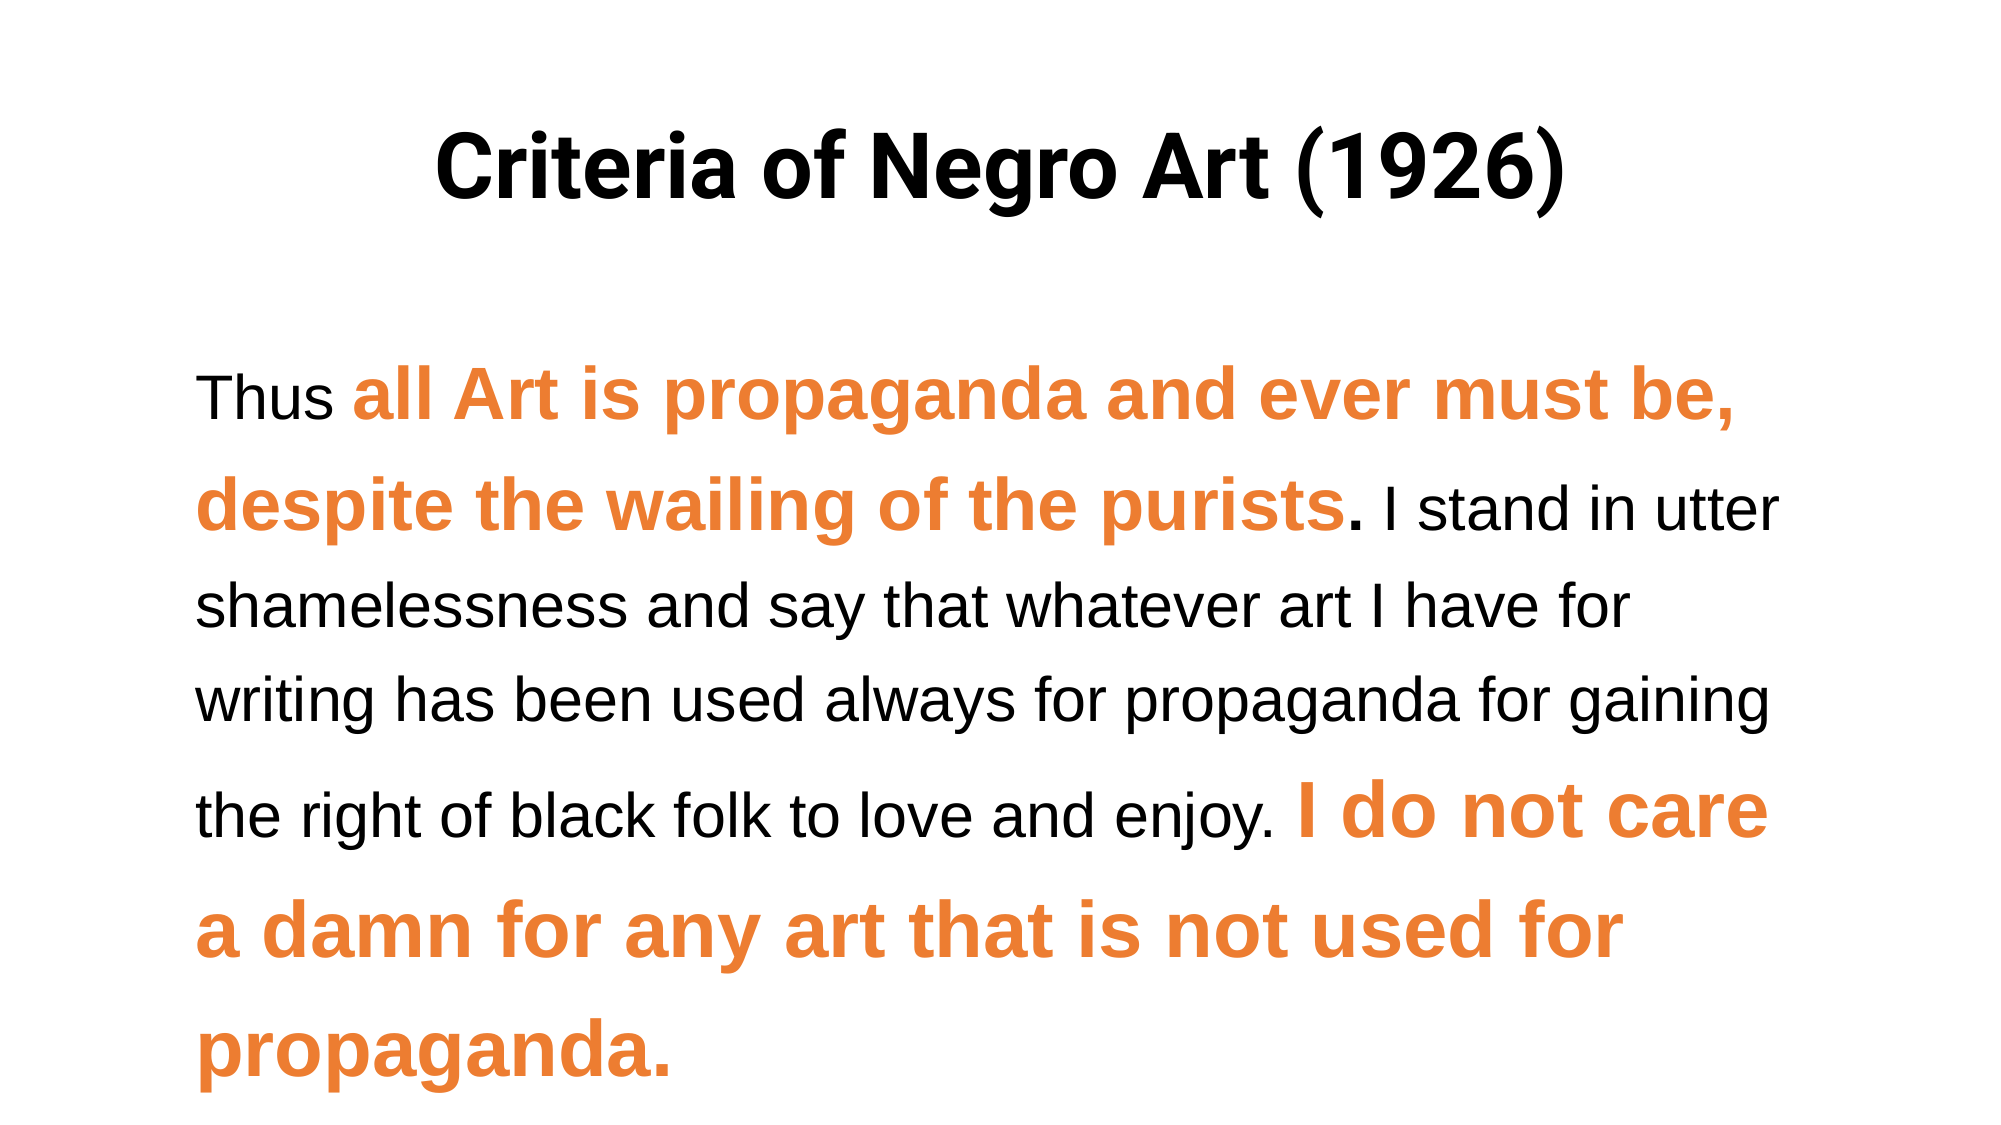

# Criteria of Negro Art (1926)
Thus all Art is propaganda and ever must be, despite the wailing of the purists. I stand in utter shamelessness and say that whatever art I have for writing has been used always for propaganda for gaining the right of black folk to love and enjoy. I do not care a damn for any art that is not used for propaganda.